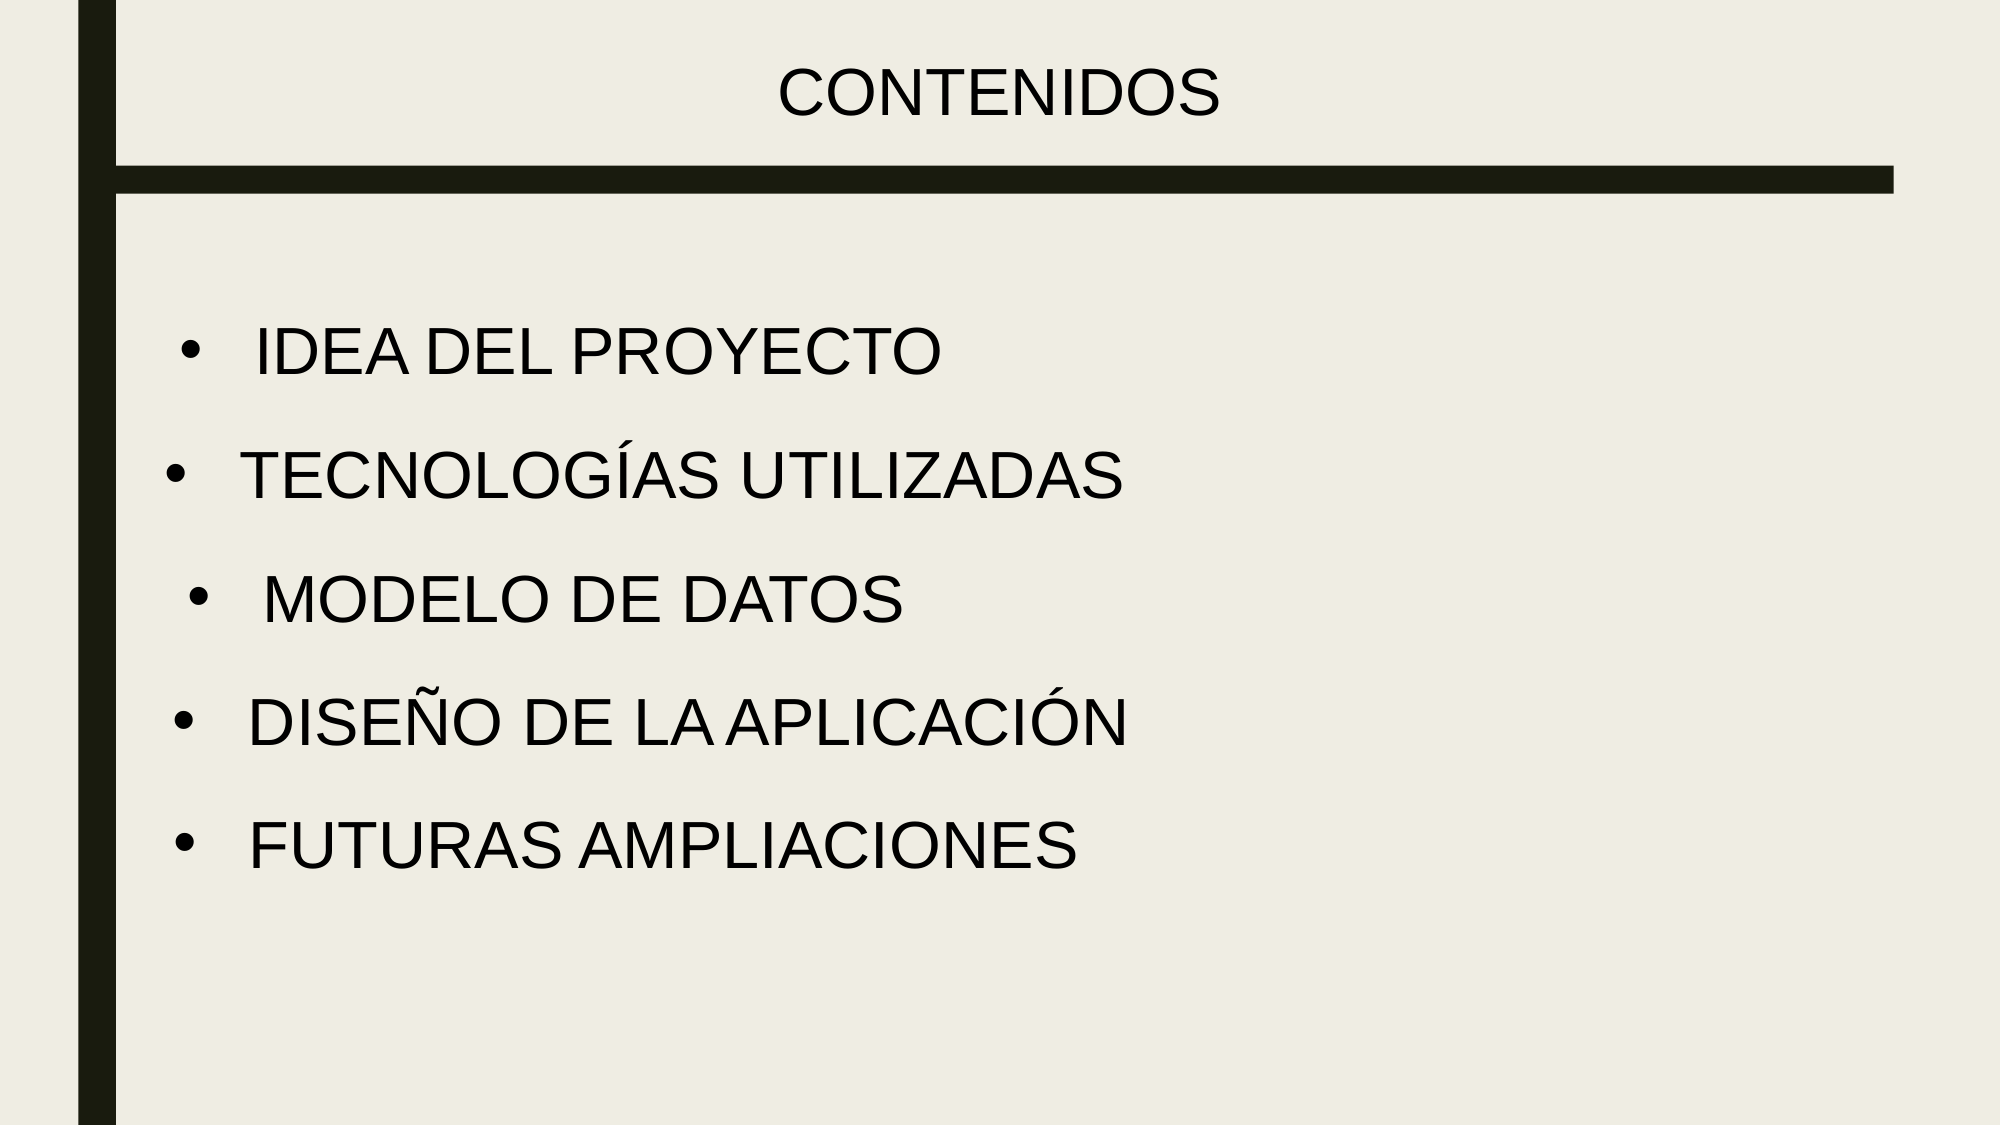

CONTENIDOS

IDEA DEL PROYECTO
TECNOLOGÍAS UTILIZADAS
MODELO DE DATOS
DISEÑO DE LA APLICACIÓN
FUTURAS AMPLIACIONES